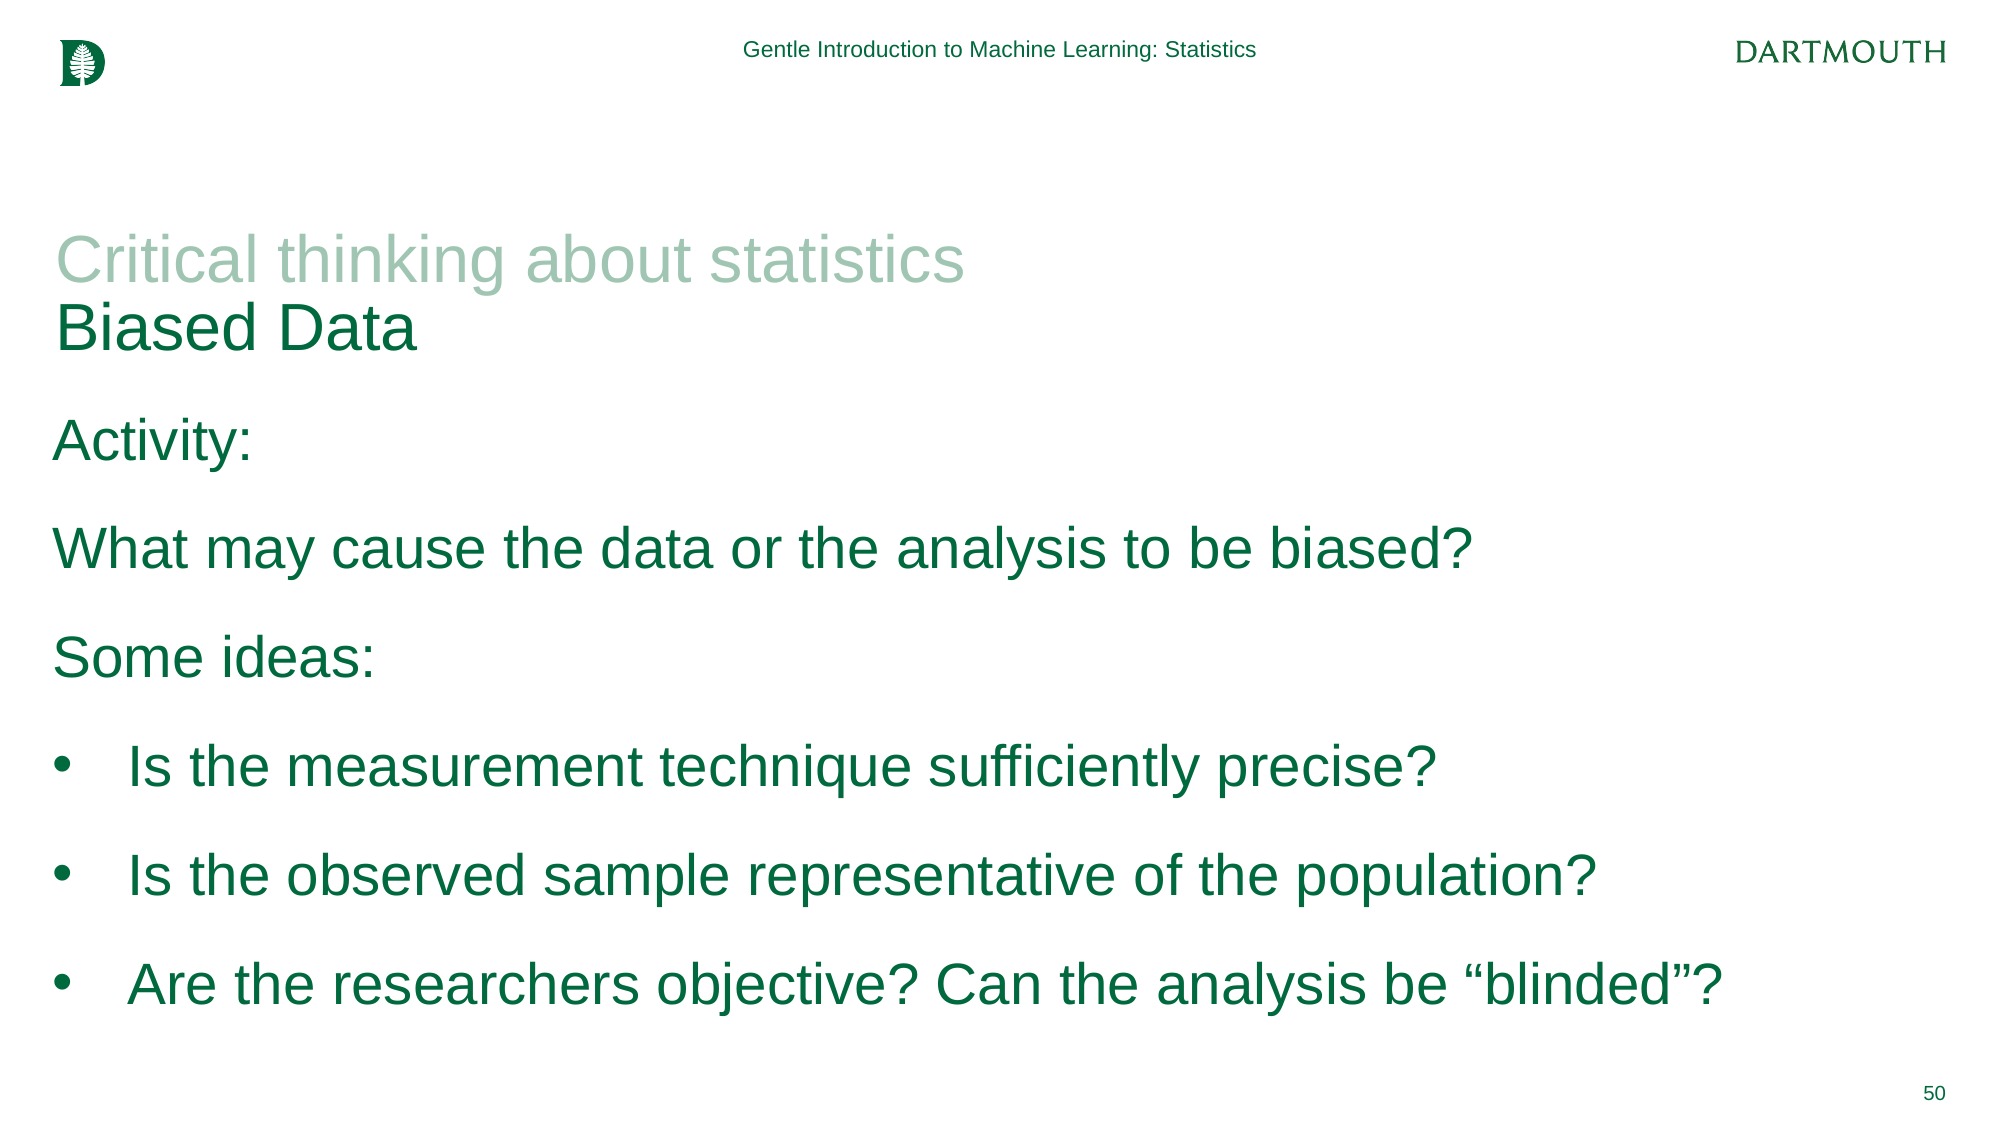

Gentle Introduction to Machine Learning: Statistics
# Critical thinking about statistics Biased Data
Activity:
What may cause the data or the analysis to be biased?
Some ideas:
Is the measurement technique sufficiently precise?
Is the observed sample representative of the population?
Are the researchers objective? Can the analysis be “blinded”?
50